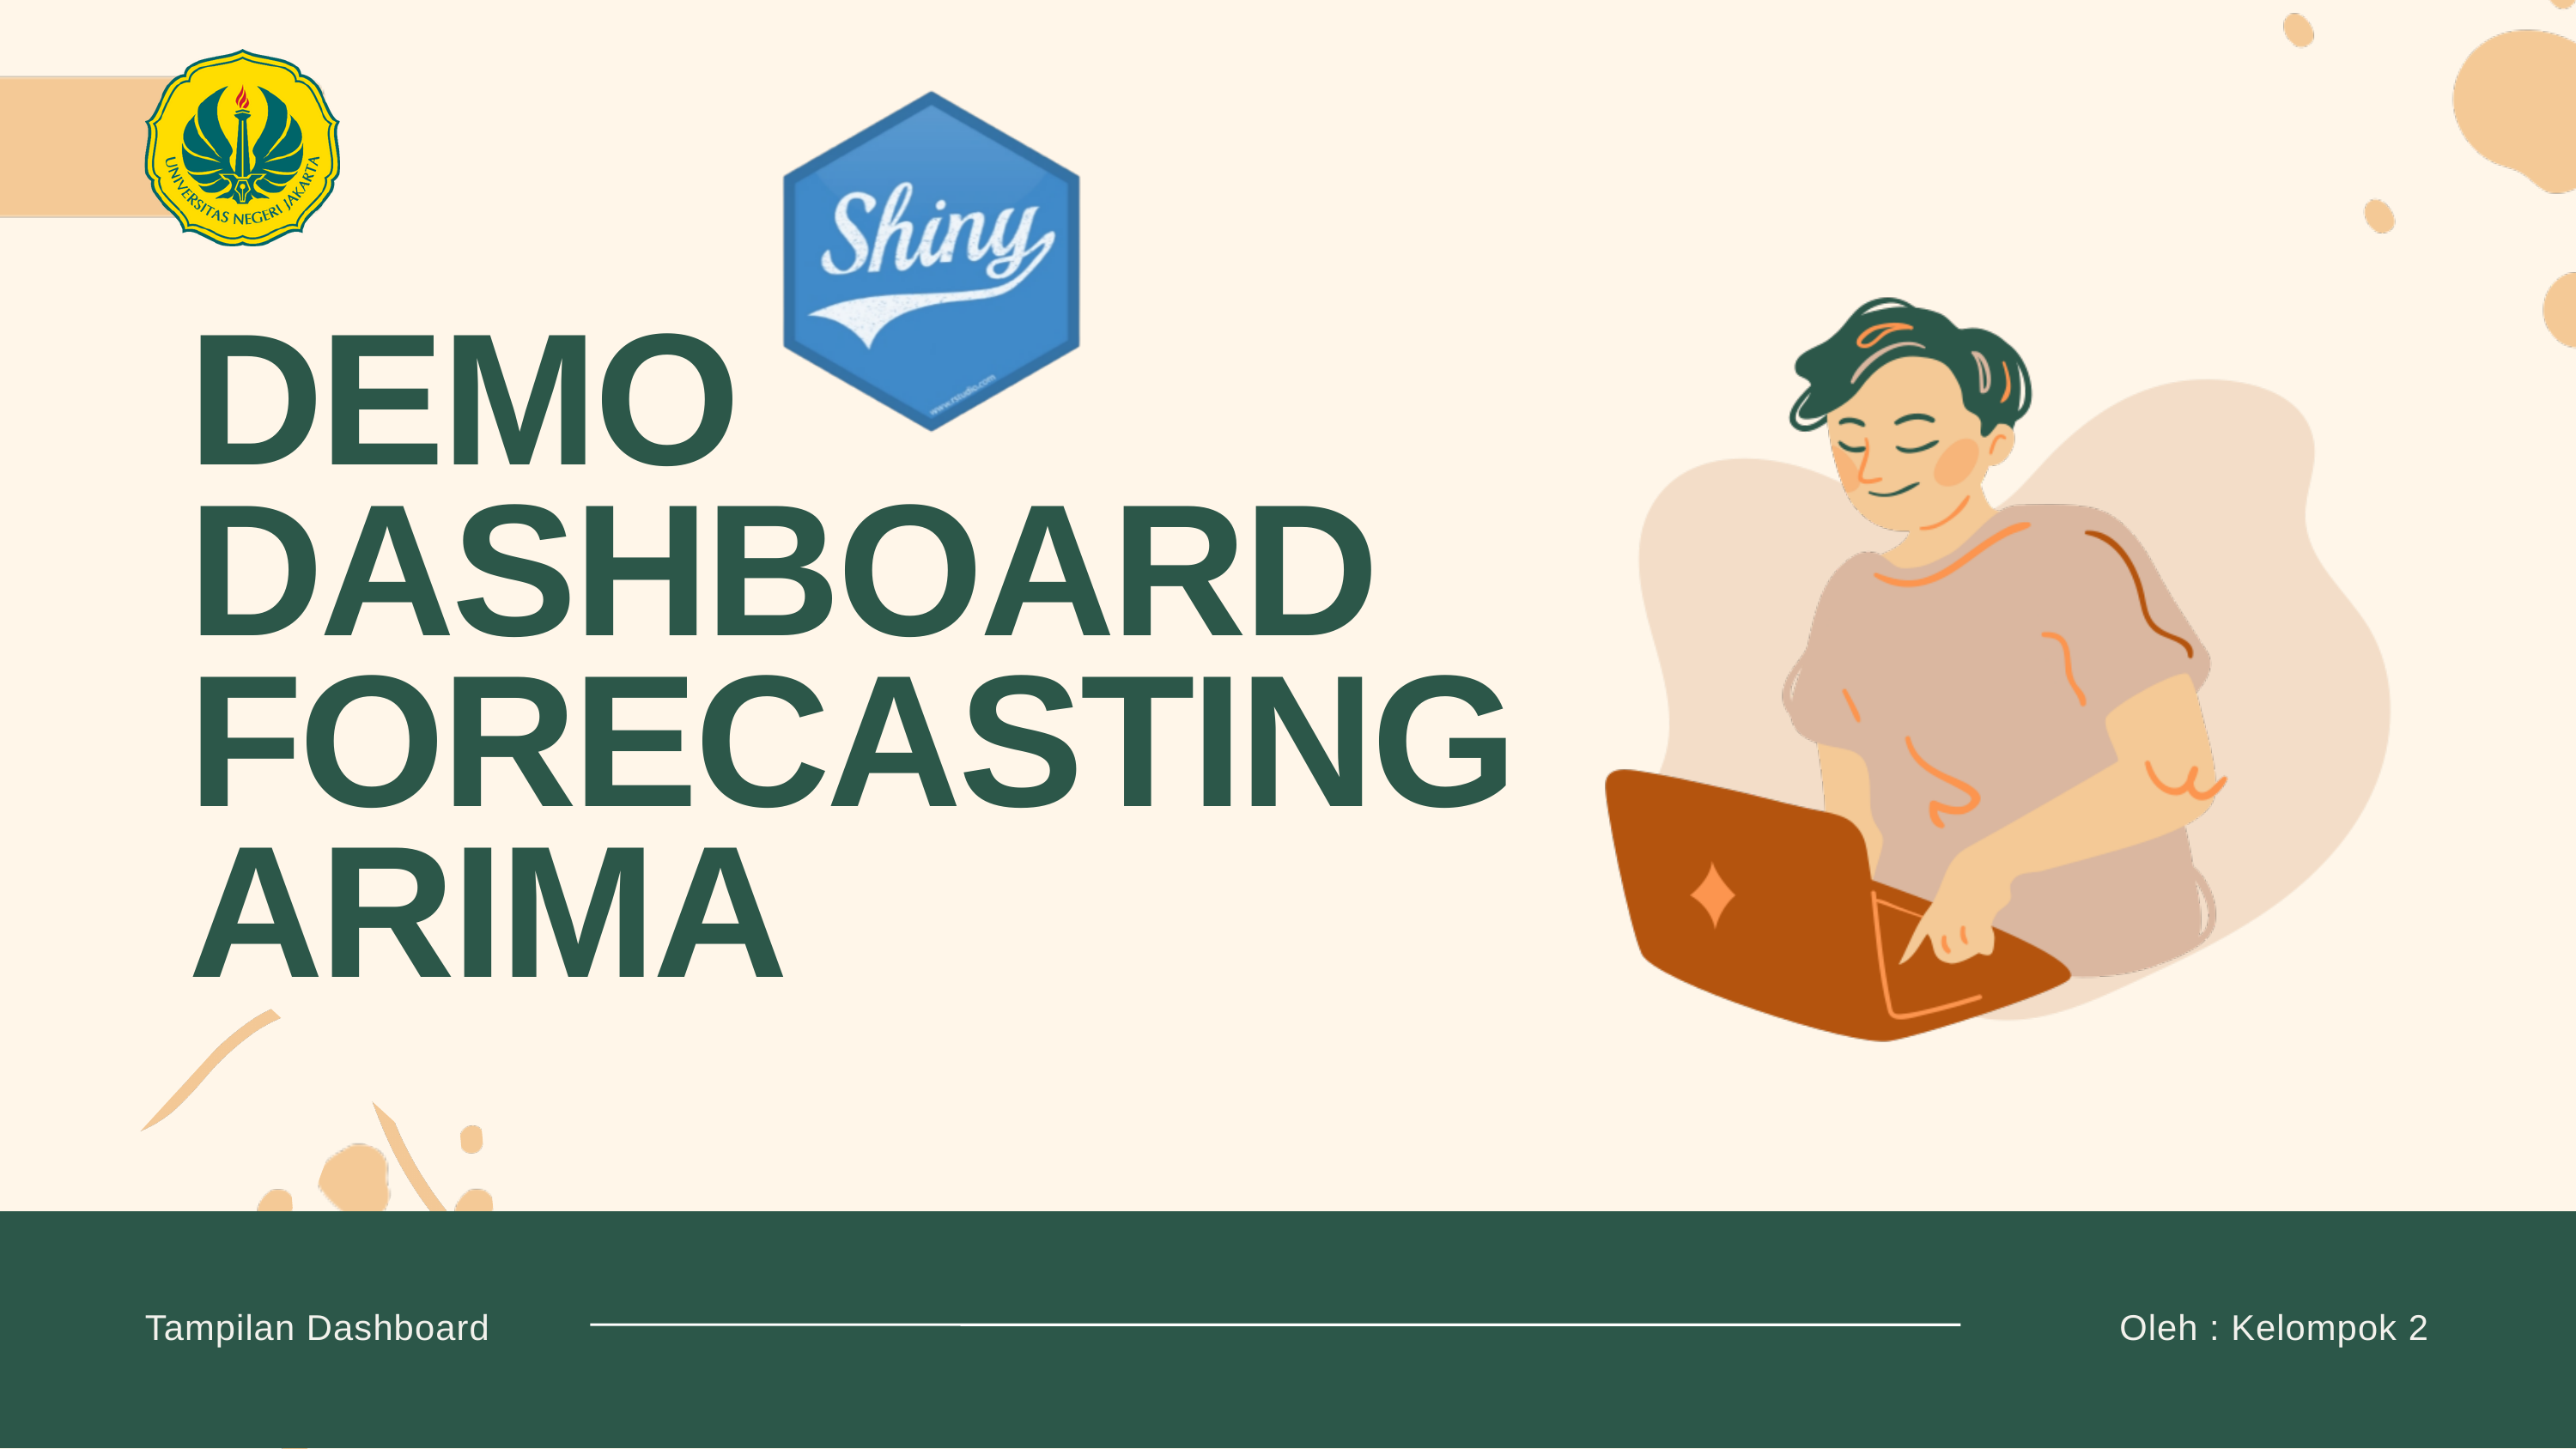

DEMO
DASHBOARD
FORECASTINGARIMA

Tampilan Dashboard
Oleh : Kelompok 2